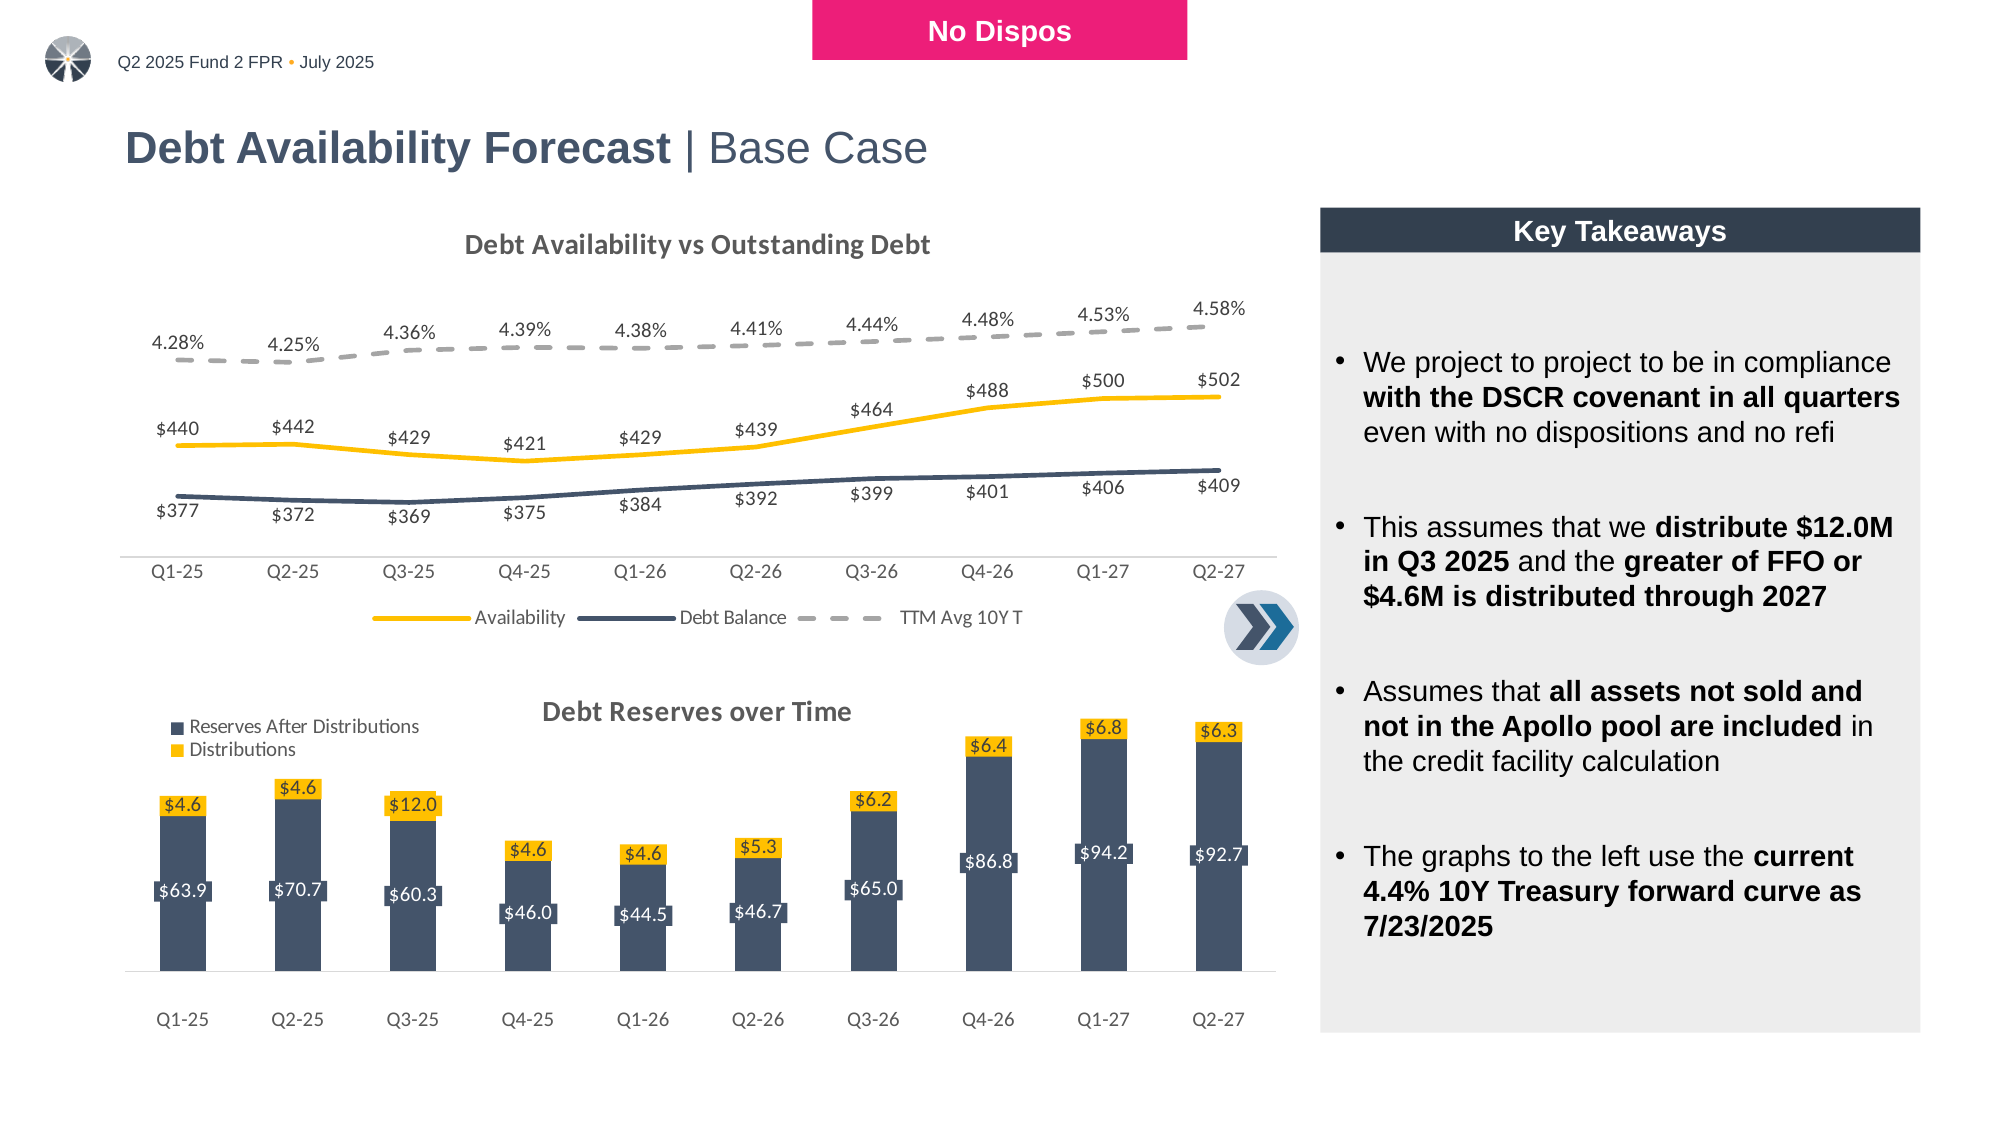

No Dispos
# Debt Availability Forecast | Base Case

### Chart: Debt Availability vs Outstanding Debt

| Category | Availability | Debt Balance | TTM Avg 10Y T |
|---|---|---|---|
| Q1-25 | 440.40478220772945 | 376.5 | 0.042754929880478076 |
| Q2-25 | 442.1960662123542 | 371.5 | 0.04253525099601591 |
| Q3-25 | 428.9677640884335 | 368.69160735786045 | 0.04362560619921015 |
| Q4-25 | 420.7901848735063 | 374.78046602481464 | 0.04388767516708438 |
| Q1-26 | 428.81526580804643 | 384.3603253053844 | 0.0438047130952381 |
| Q2-26 | 438.7088502398081 | 391.9849574354721 | 0.04405543333333333 |
| Q3-26 | 463.724633237447 | 398.72327562146444 | 0.04440737499999999 |
| Q4-26 | 488.14727411238135 | 401.3006071457729 | 0.044826866666666666 |
| Q1-27 | 499.89843825438214 | 405.71407202305954 | 0.045297858333333337 |
| Q2-27 | 501.82149558336755 | 409.10942689923525 | 0.045801791666666675 |
Key Takeaways
We project to project to be in compliance with the DSCR covenant in all quarters even with no dispositions and no refi

This assumes that we distribute $12.0M in Q3 2025 and the greater of FFO or $4.6M is distributed through 2027

Assumes that all assets not sold and not in the Apollo pool are included in the credit facility calculation

The graphs to the left use the current 4.4% 10Y Treasury forward curve as 7/23/2025

### Chart: Debt Reserves over Time

| Category | Reserves After Distributions | Distributions | Reserves Before Distributions |
|---|---|---|---|
| Q1-25 | 63.904782207729454 | 4.6 | 68.50478220772945 |
| Q2-25 | 70.6960662123542 | 4.6 | 75.29606621235419 |
| Q3-25 | 60.276156730573064 | 12.0 | 72.27615673057306 |
| Q4-25 | 46.00971884869165 | 4.6 | 50.60971884869165 |
| Q1-26 | 44.454940502662055 | 4.6 | 49.054940502662056 |
| Q2-26 | 46.723892804336 | 5.2631965792581195 | 51.987089383594125 |
| Q3-26 | 65.00135761598256 | 6.187505175147217 | 71.18886279112978 |
| Q4-26 | 86.84666696660844 | 6.366079965131723 | 93.21274693174016 |
| Q1-27 | 94.1843662313226 | 6.750074836800035 | 100.93444106812264 |
| Q2-27 | 92.7120686841323 | 6.289106355490219 | 99.00117503962252 |